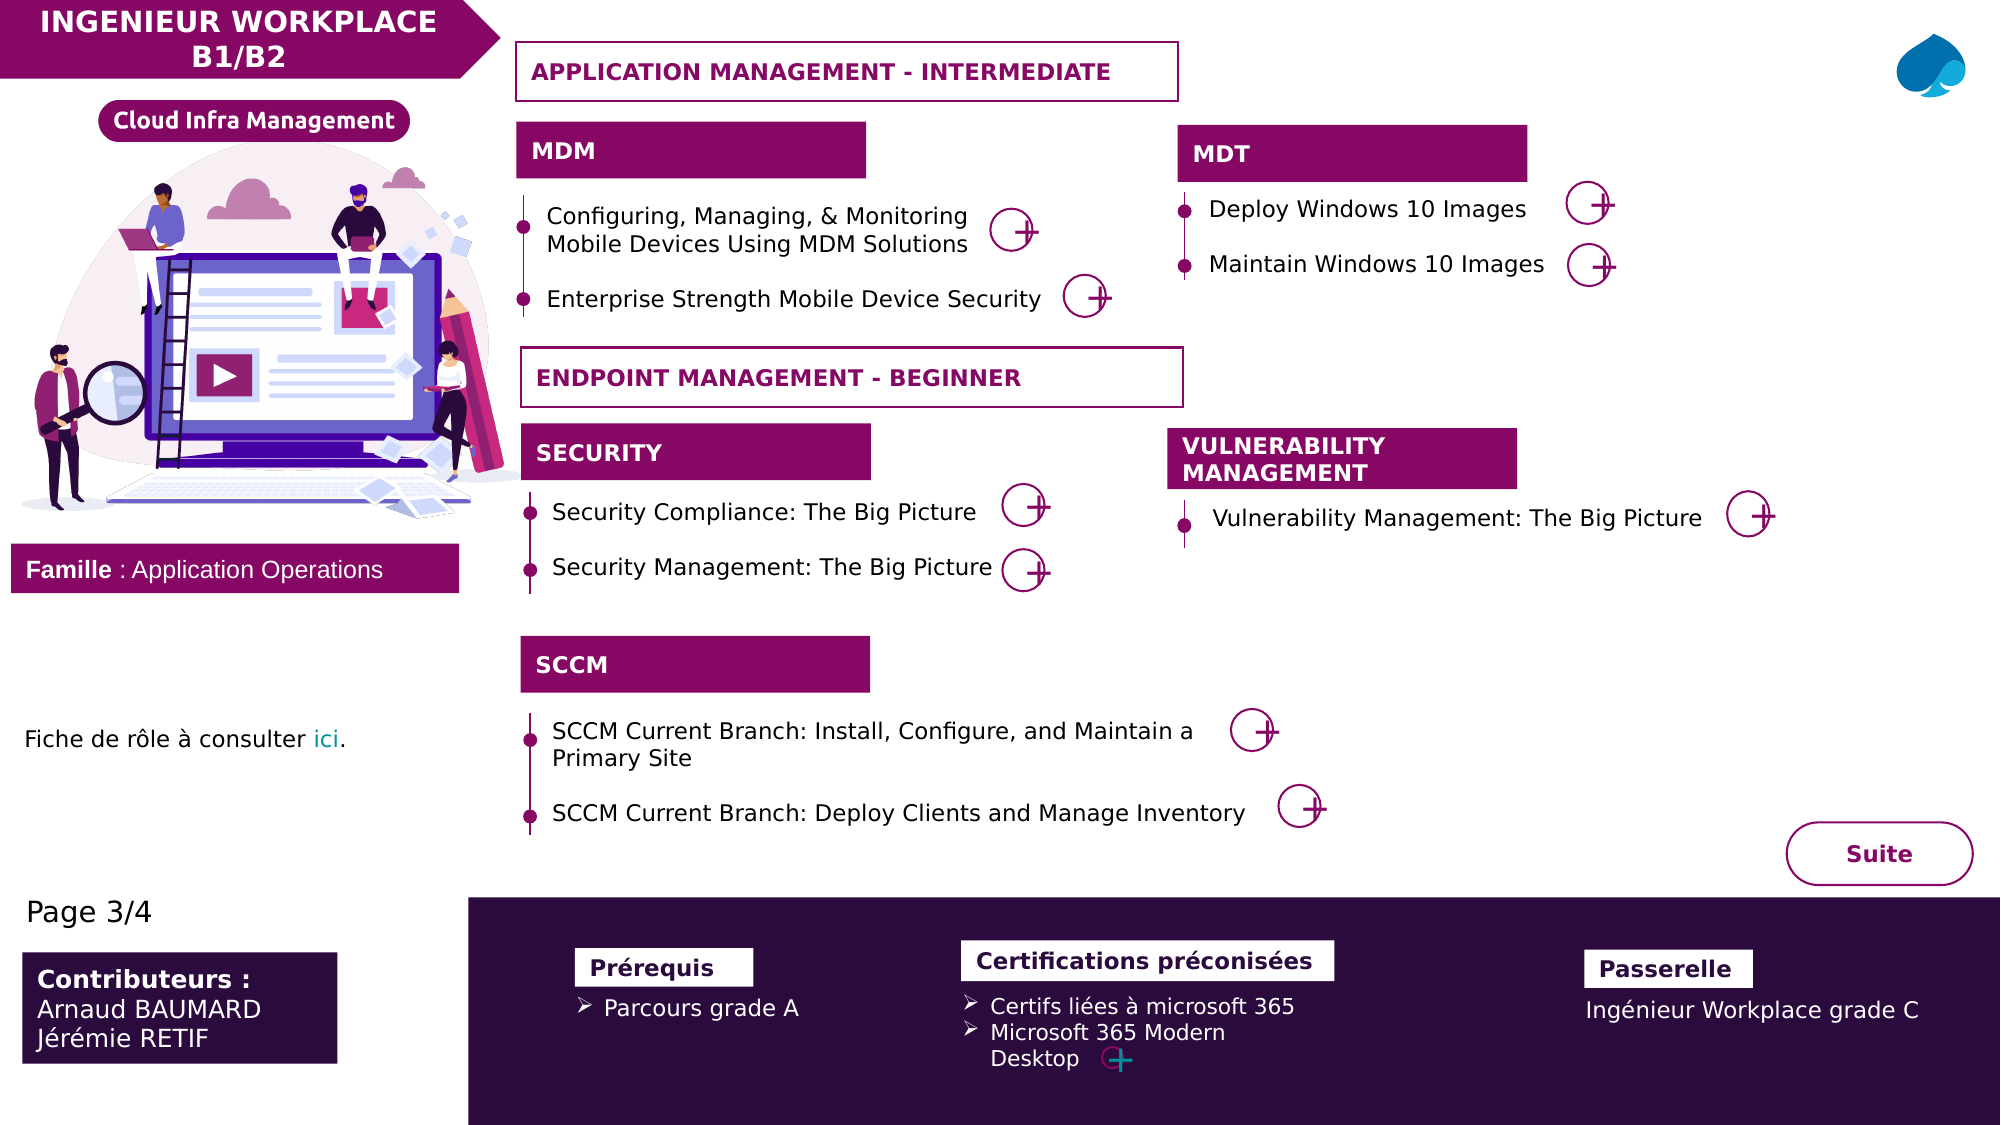

INGENIEUR WORKPLACE B1/B2
APPLICATION MANAGEMENT - INTERMEDIATE
MDM
MDT
+
Deploy Windows 10 Images

Maintain Windows 10 Images
Configuring, Managing, & Monitoring Mobile Devices Using MDM Solutions

Enterprise Strength Mobile Device Security

+

+

+

ENDPOINT MANAGEMENT - BEGINNER
SECURITY
VULNERABILITY MANAGEMENT
+
Security Compliance: The Big Picture

Security Management: The Big Picture
+
Vulnerability Management: The Big Picture

+

SCCM
SCCM Current Branch: Install, Configure, and Maintain a Primary Site

SCCM Current Branch: Deploy Clients and Manage Inventory
+
Fiche de rôle à consulter ici.

+

Suite
Page 3/4

Certifications préconisées
Certifs liées à microsoft 365
Microsoft 365 Modern Desktop
Prérequis
Parcours grade A
Passerelle
Ingénieur Workplace grade C
Contributeurs :
Arnaud BAUMARD
Jérémie RETIF
+